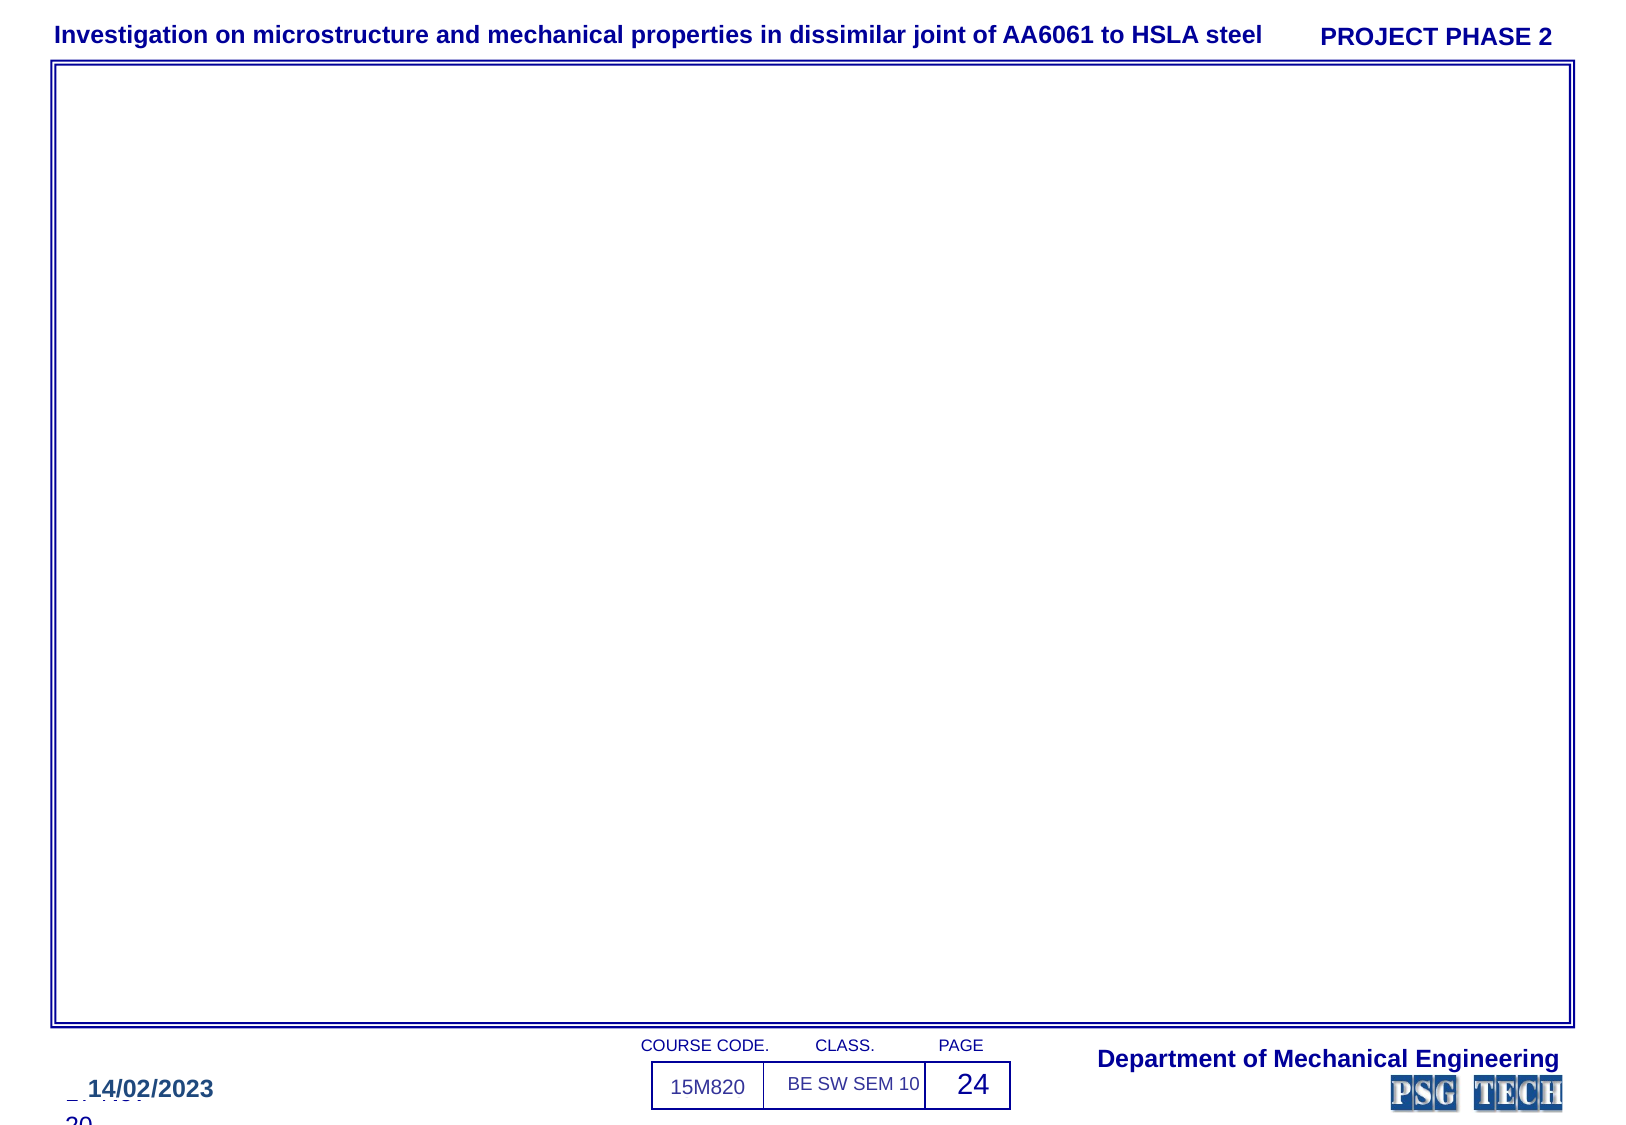

PROJECT PHASE 2

Investigation on microstructure and mechanical properties in dissimilar joint of AA6061 to HSLA steel
CLASS.
COURSE CODE.
PAGE
Department of Mechanical Engineering
| 15M820 | BE SW SEM 10 | 24 |
| --- | --- | --- |
14/02/2023

BE:

17-Nov-20
15M216